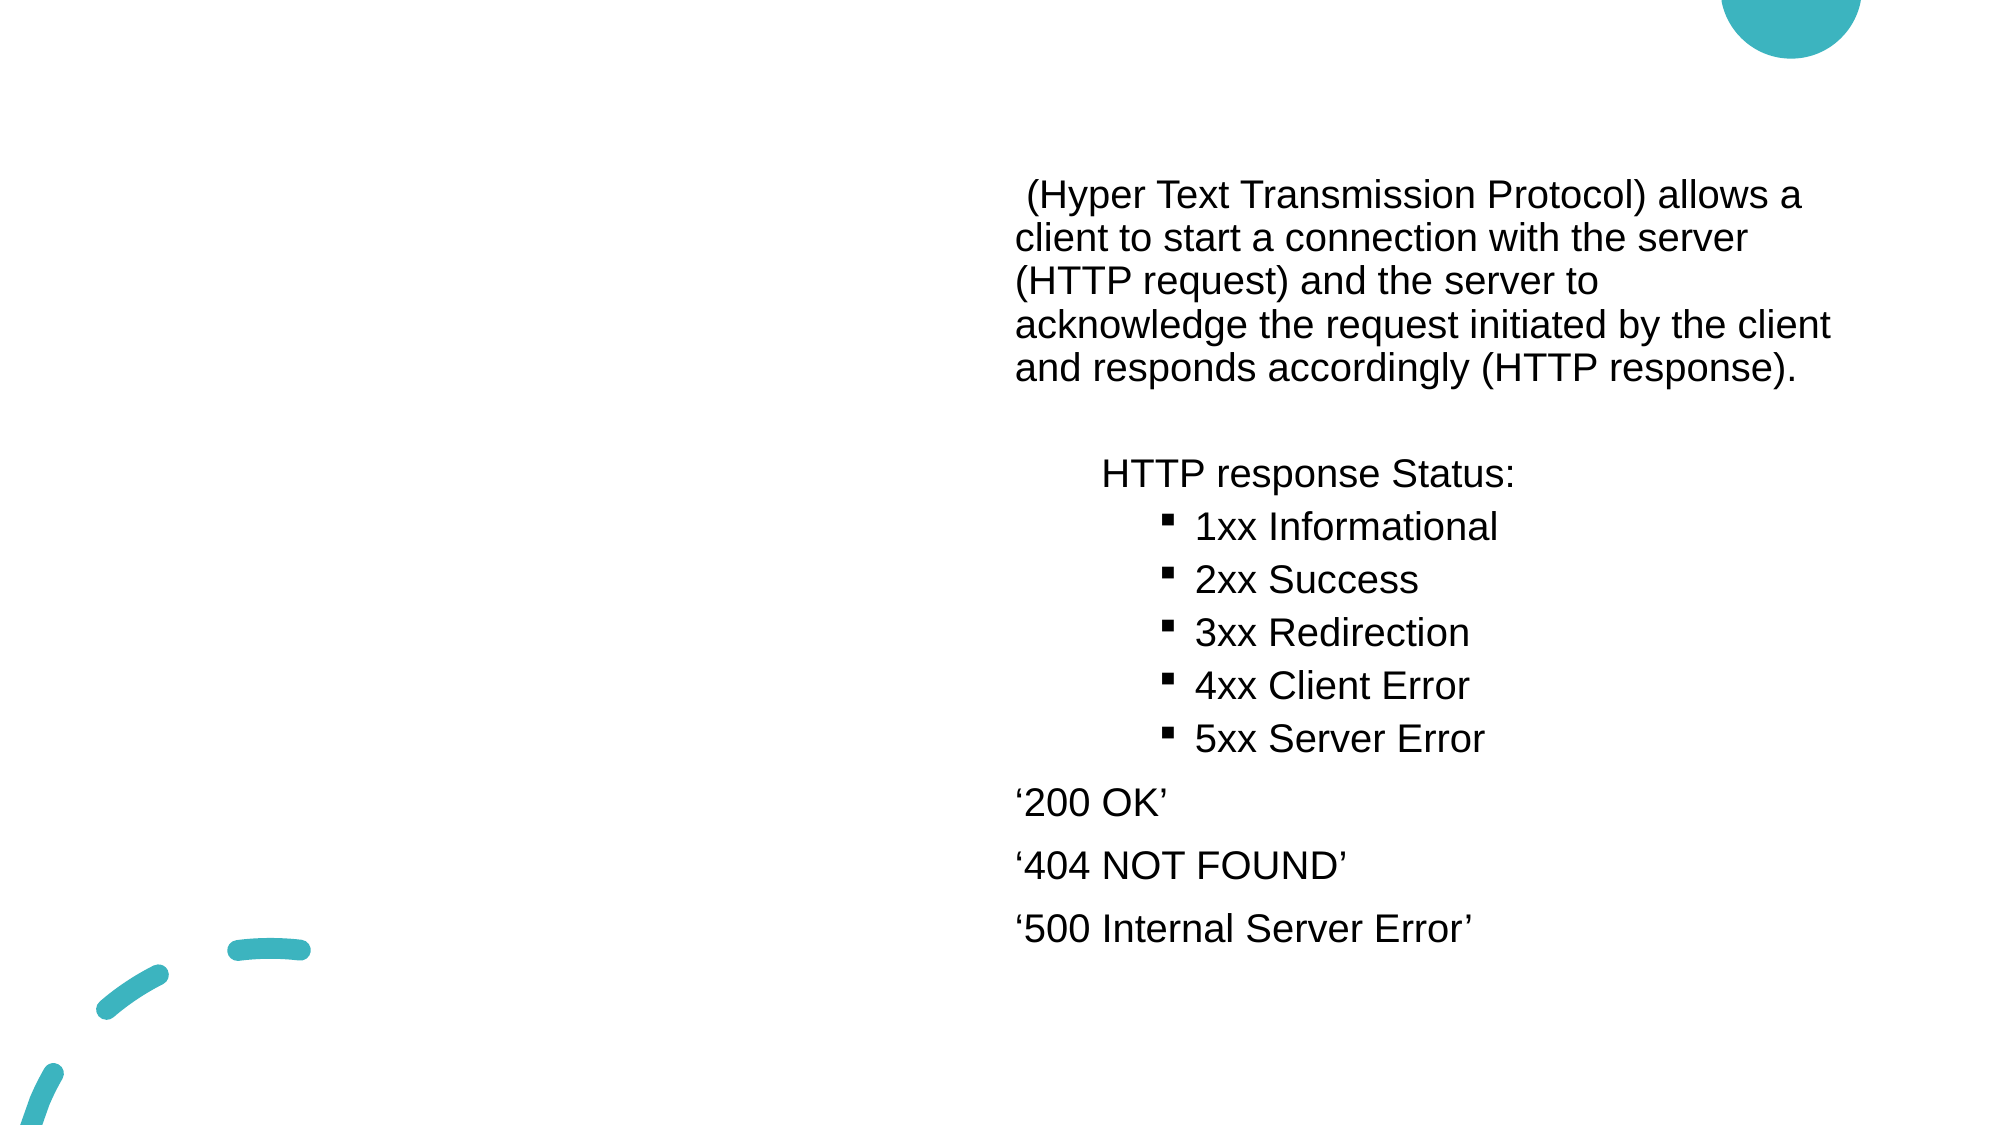

(Hyper Text Transmission Protocol) allows a client to start a connection with the server (HTTP request) and the server to acknowledge the request initiated by the client and responds accordingly (HTTP response).

HTTP response Status:
1xx Informational
2xx Success
3xx Redirection
4xx Client Error
5xx Server Error
‘200 OK’
‘404 NOT FOUND’
‘500 Internal Server Error’
# HTTP